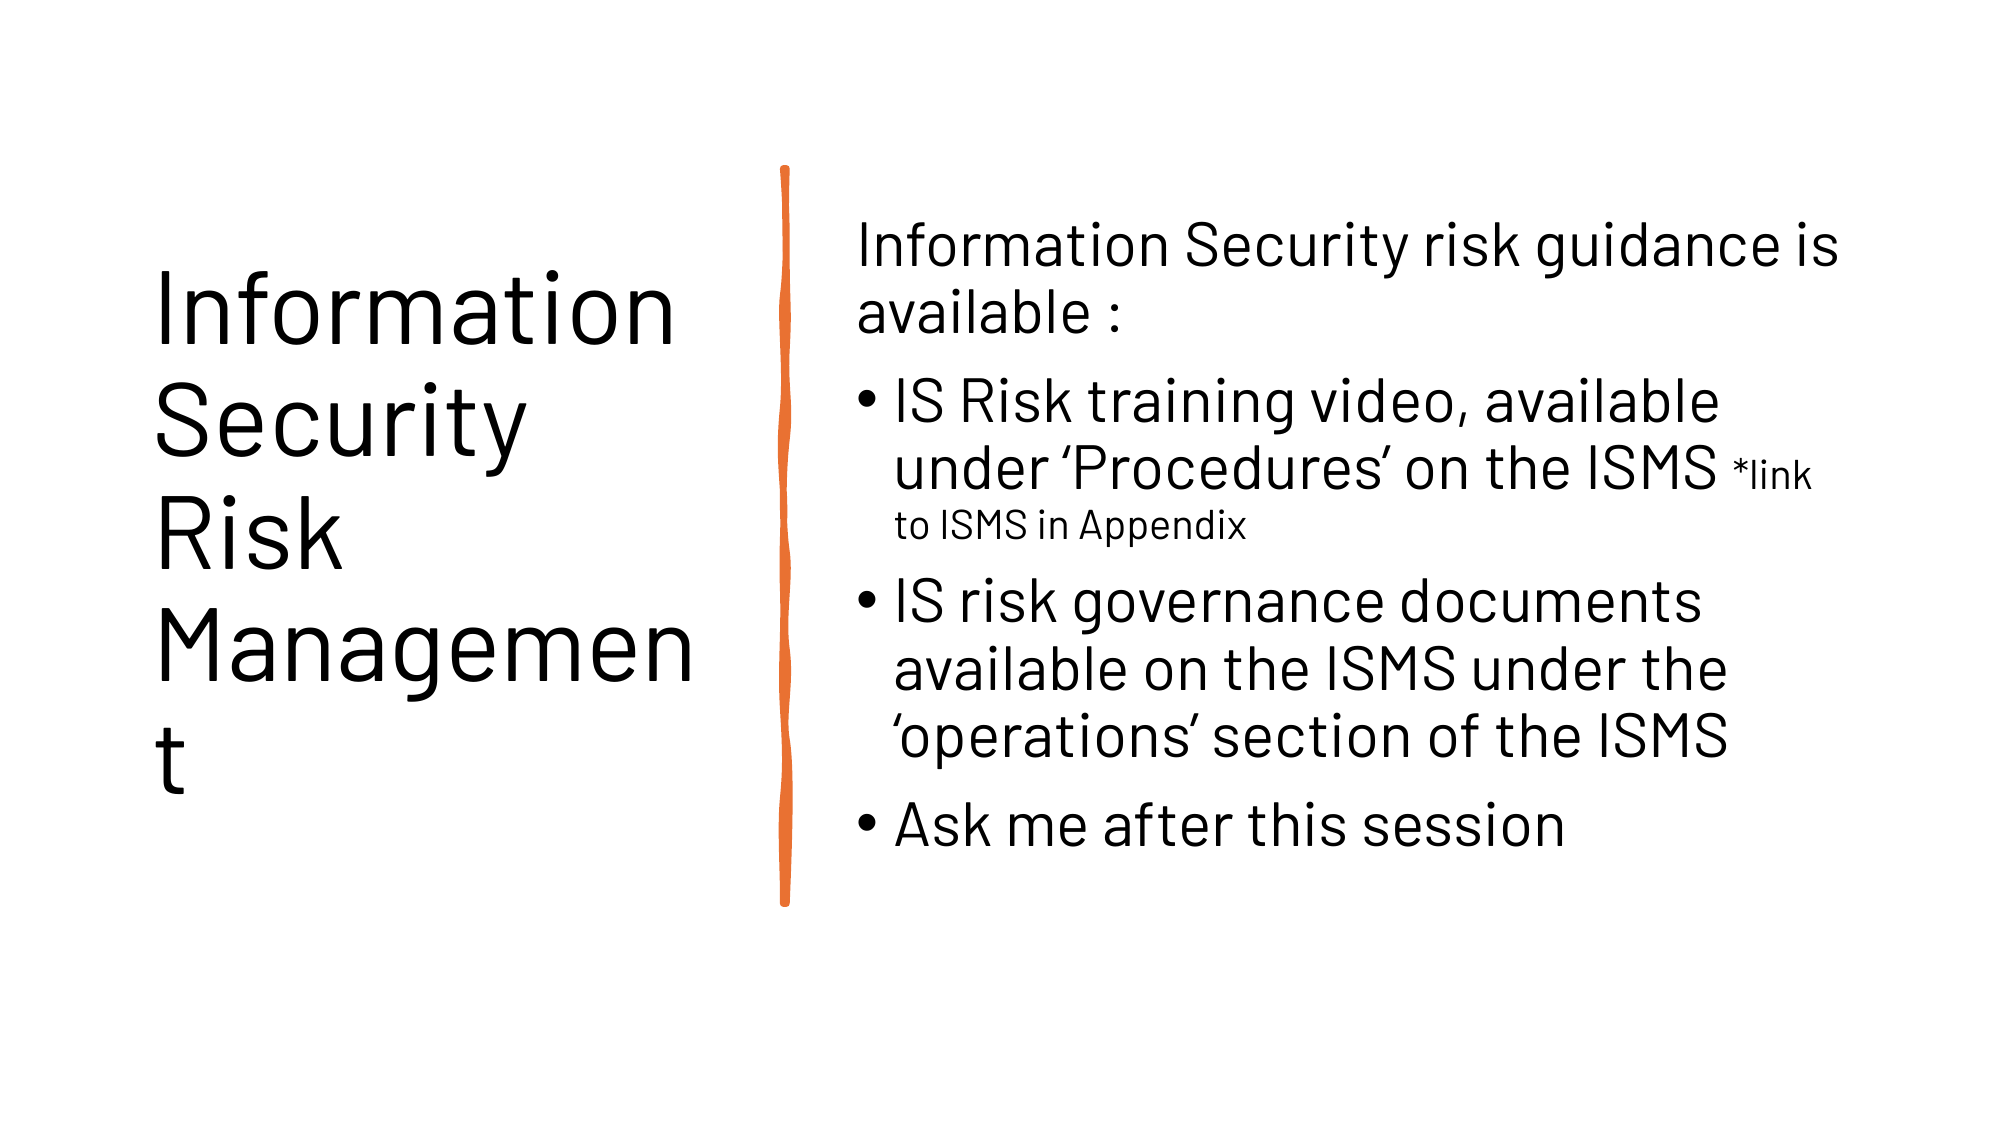

# Information Security Risk Management
Information Security risk guidance is available :
IS Risk training video, available under ‘Procedures’ on the ISMS *link to ISMS in Appendix
IS risk governance documents available on the ISMS under the ‘operations’ section of the ISMS
Ask me after this session